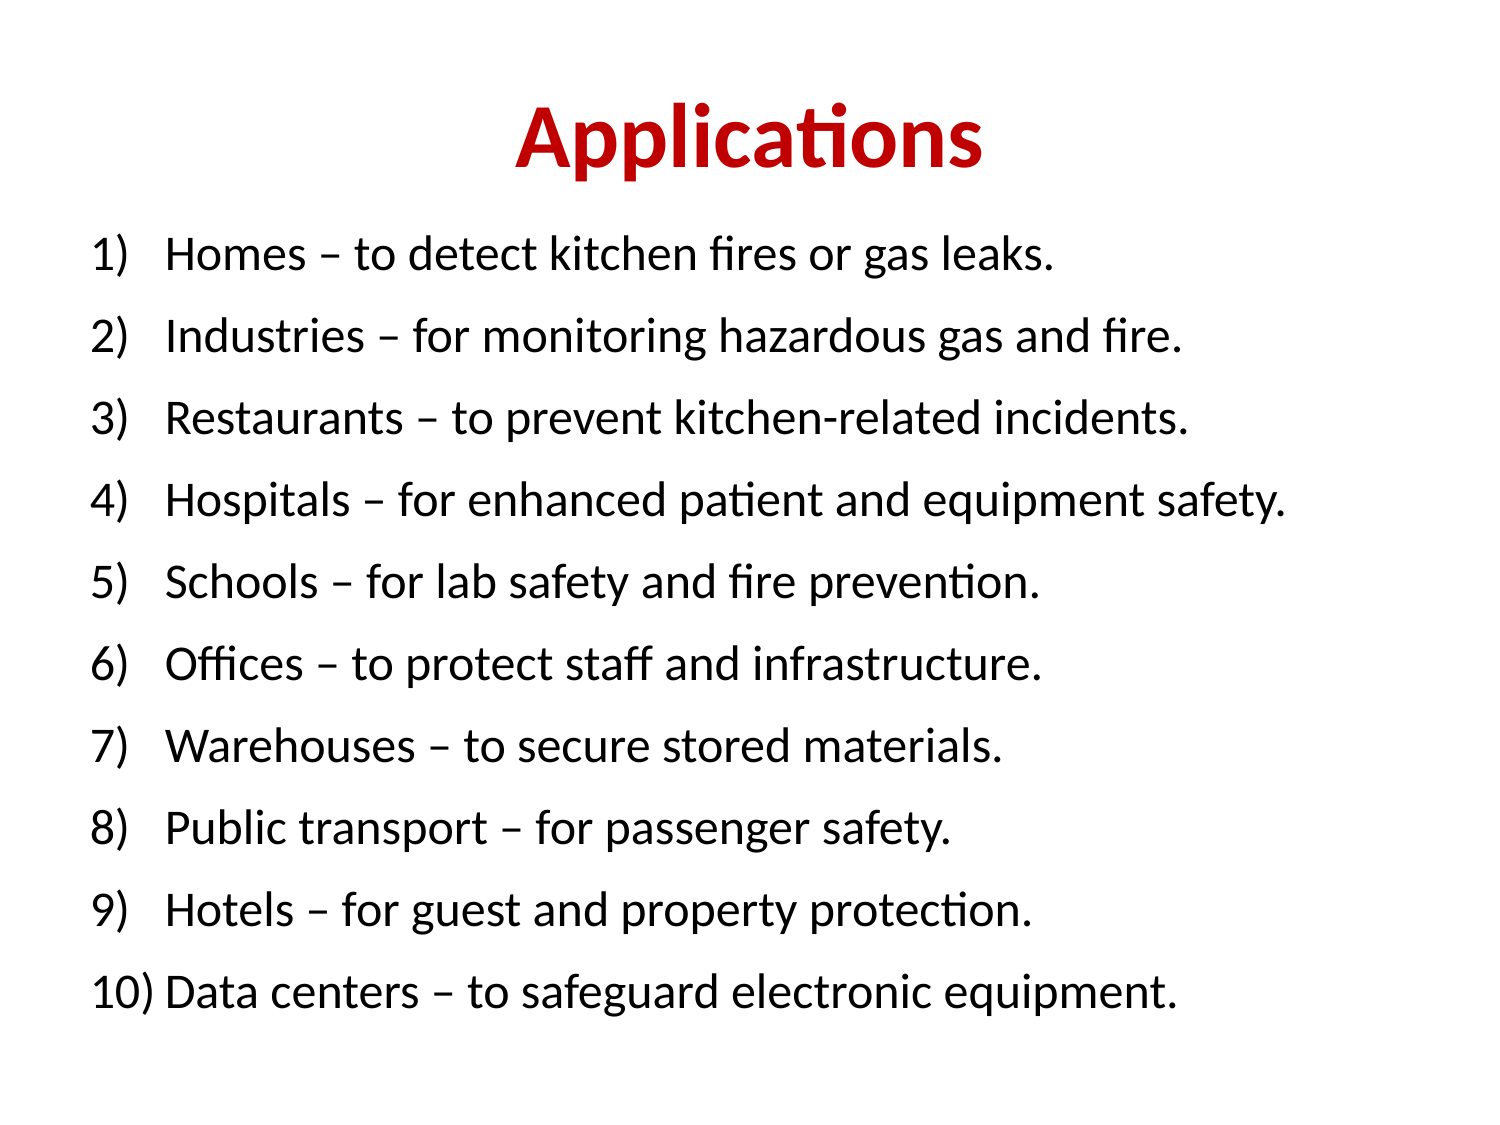

# Applications
Homes – to detect kitchen fires or gas leaks.
Industries – for monitoring hazardous gas and fire.
Restaurants – to prevent kitchen-related incidents.
Hospitals – for enhanced patient and equipment safety.
Schools – for lab safety and fire prevention.
Offices – to protect staff and infrastructure.
Warehouses – to secure stored materials.
Public transport – for passenger safety.
Hotels – for guest and property protection.
Data centers – to safeguard electronic equipment.

11